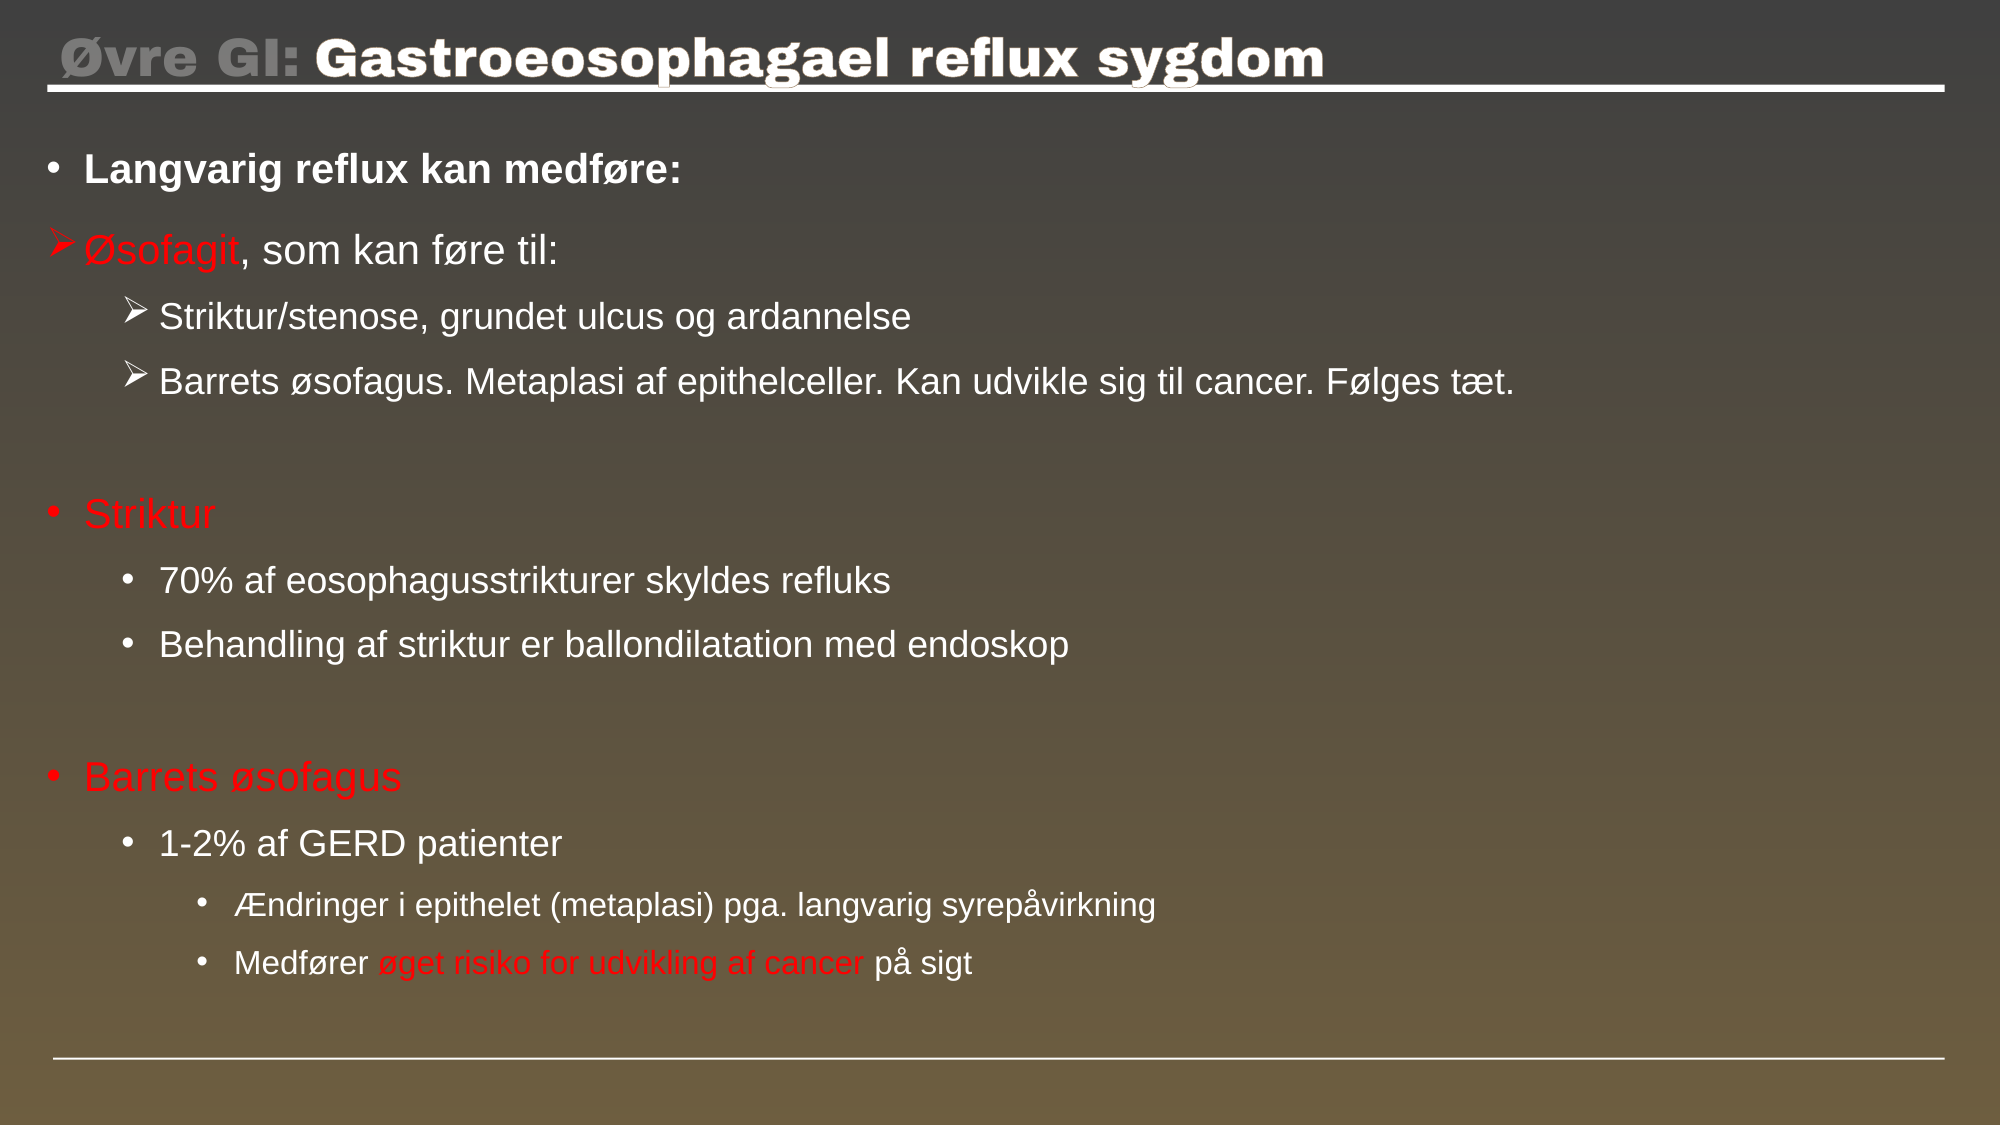

# Øvre GI:
Gastroeosophagael reflux sygdom
Langvarig reflux kan medføre:
Øsofagit, som kan føre til:
Striktur/stenose, grundet ulcus og ardannelse
Barrets øsofagus. Metaplasi af epithelceller. Kan udvikle sig til cancer. Følges tæt.
Striktur
70% af eosophagusstrikturer skyldes refluks
Behandling af striktur er ballondilatation med endoskop
Barrets øsofagus
1-2% af GERD patienter
Ændringer i epithelet (metaplasi) pga. langvarig syrepåvirkning
Medfører øget risiko for udvikling af cancer på sigt